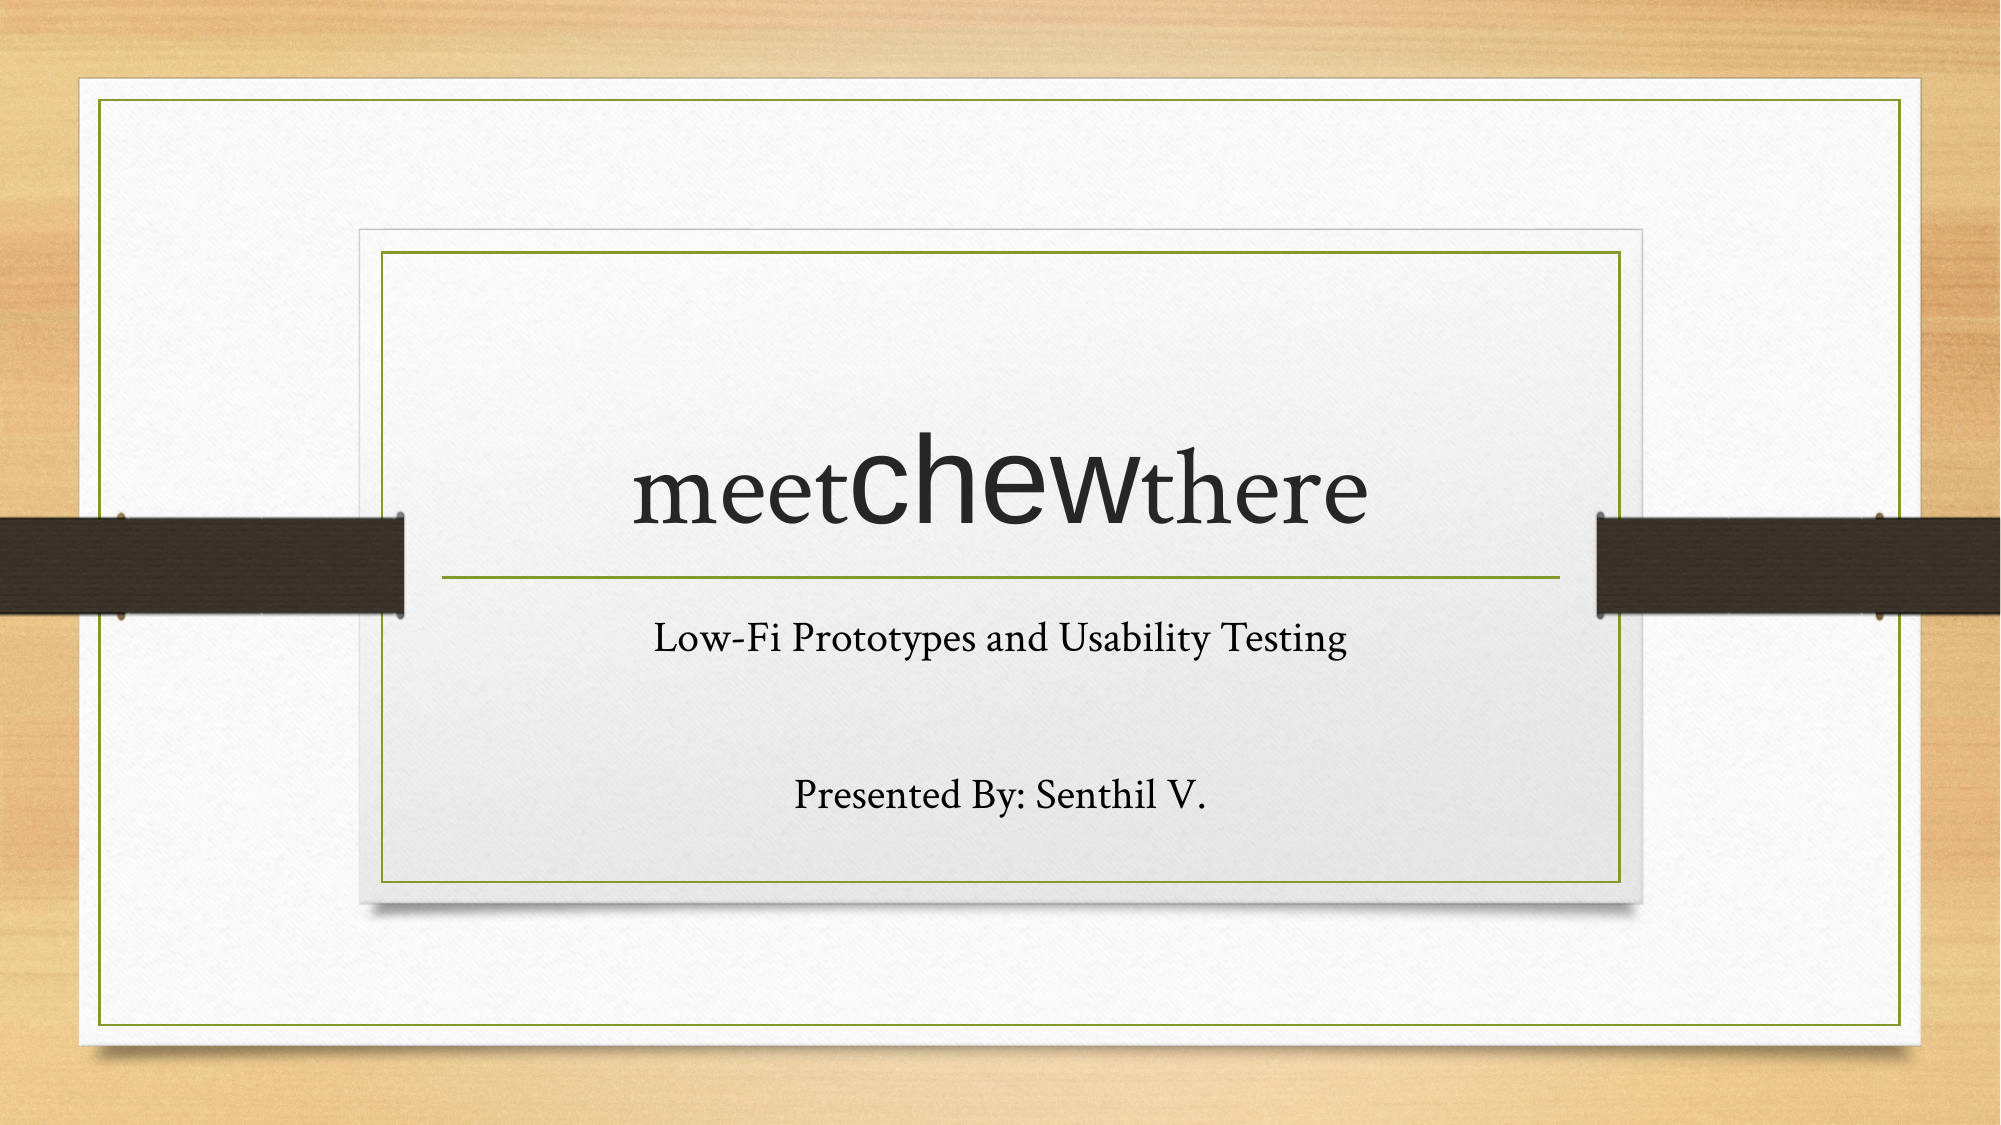

# meetchewthere
Low-Fi Prototypes and Usability Testing

Presented By: Senthil V.